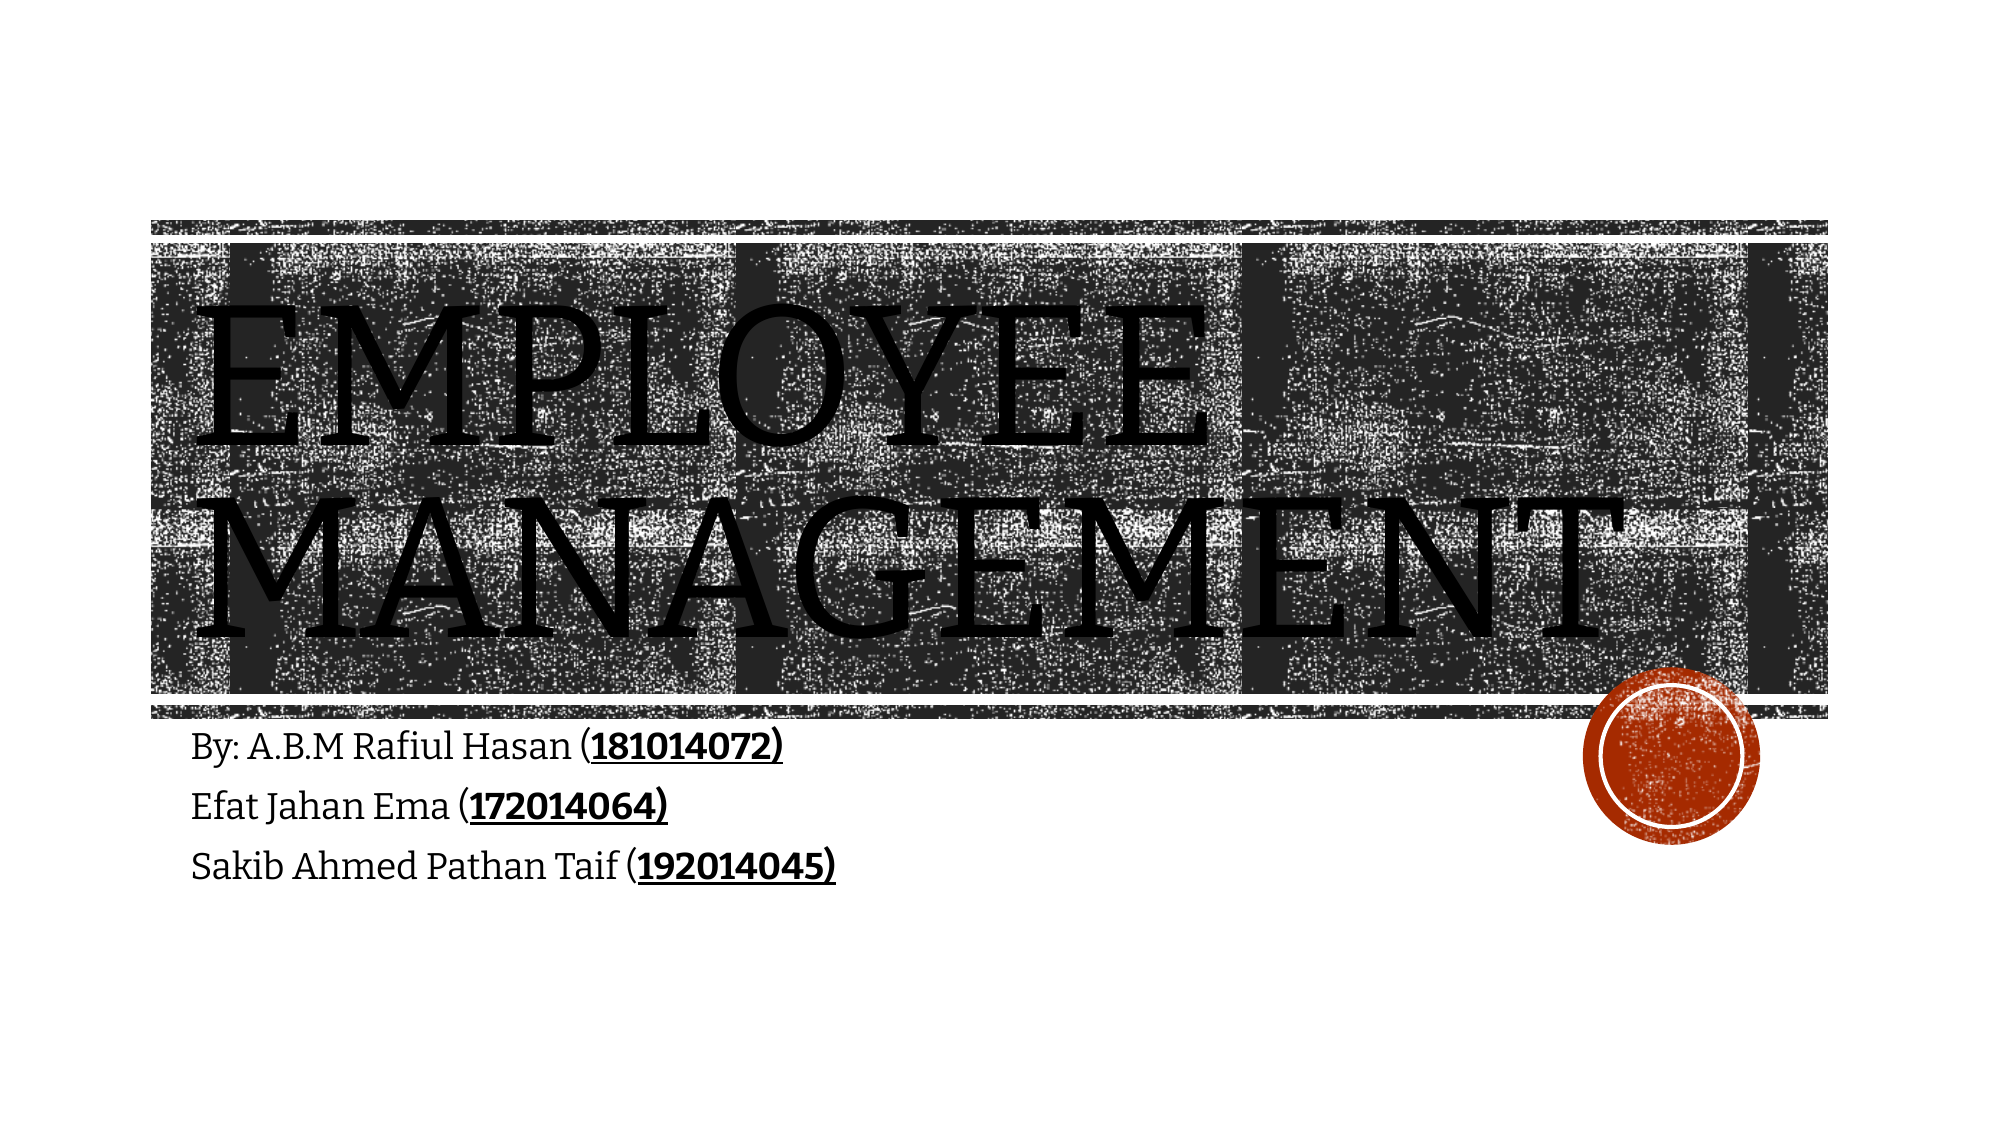

# Employee Management
By: A.B.M Rafiul Hasan (181014072)
Efat Jahan Ema (172014064)
Sakib Ahmed Pathan Taif (192014045)